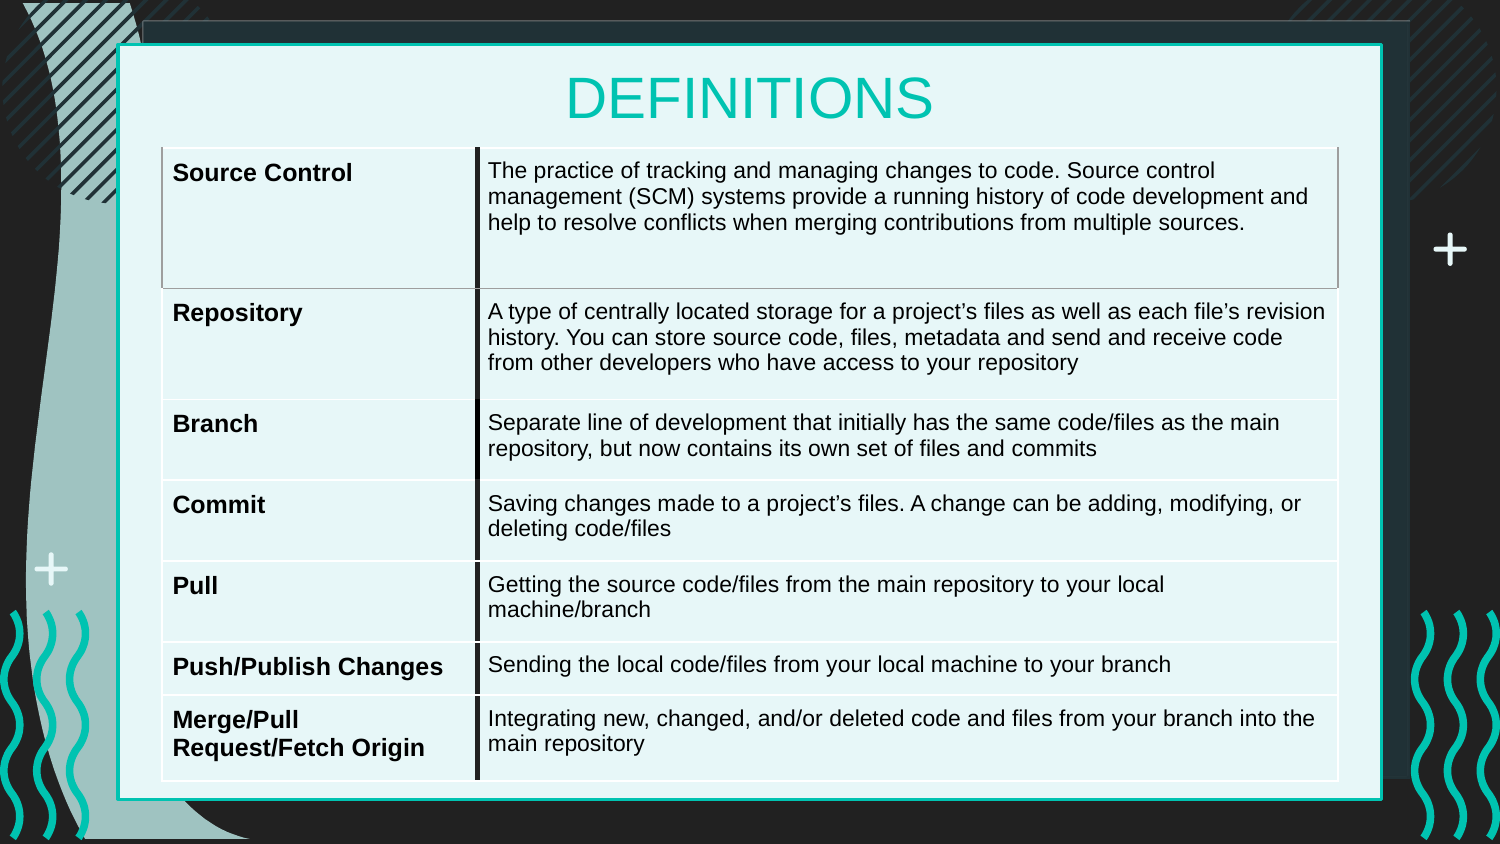

# DEFINITIONS
| Source Control | The practice of tracking and managing changes to code. Source control management (SCM) systems provide a running history of code development and help to resolve conflicts when merging contributions from multiple sources. |
| --- | --- |
| Repository | A type of centrally located storage for a project’s files as well as each file’s revision history. You can store source code, files, metadata and send and receive code from other developers who have access to your repository |
| Branch | Separate line of development that initially has the same code/files as the main repository, but now contains its own set of files and commits |
| Commit | Saving changes made to a project’s files. A change can be adding, modifying, or deleting code/files |
| Pull | Getting the source code/files from the main repository to your local machine/branch |
| Push/Publish Changes | Sending the local code/files from your local machine to your branch |
| Merge/Pull Request/Fetch Origin | Integrating new, changed, and/or deleted code and files from your branch into the main repository |